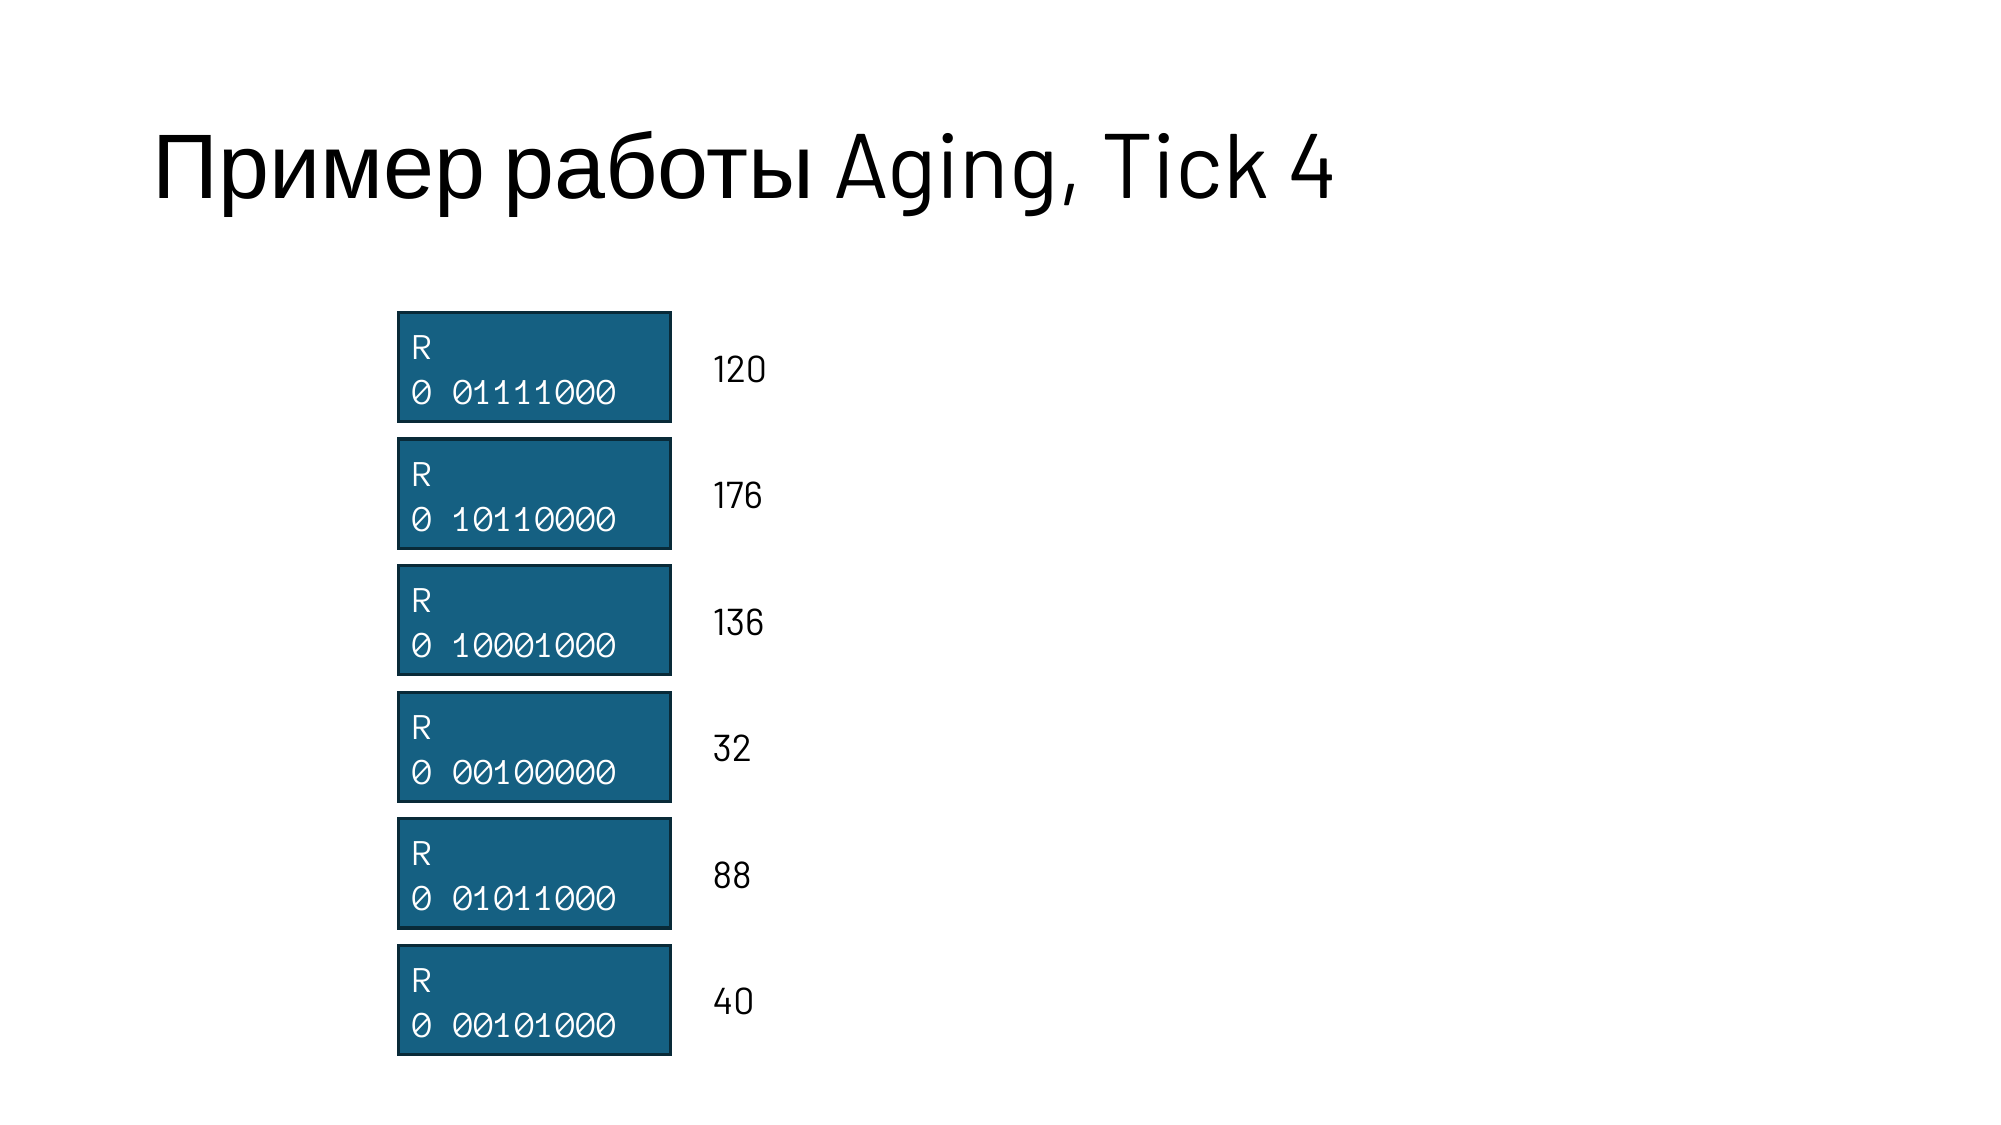

# Пример работы Aging, Tick 4
R
0 01111000
120
R
0 10110000
176
R
0 10001000
136
R
0 00100000
32
R
0 01011000
88
R
0 00101000
40